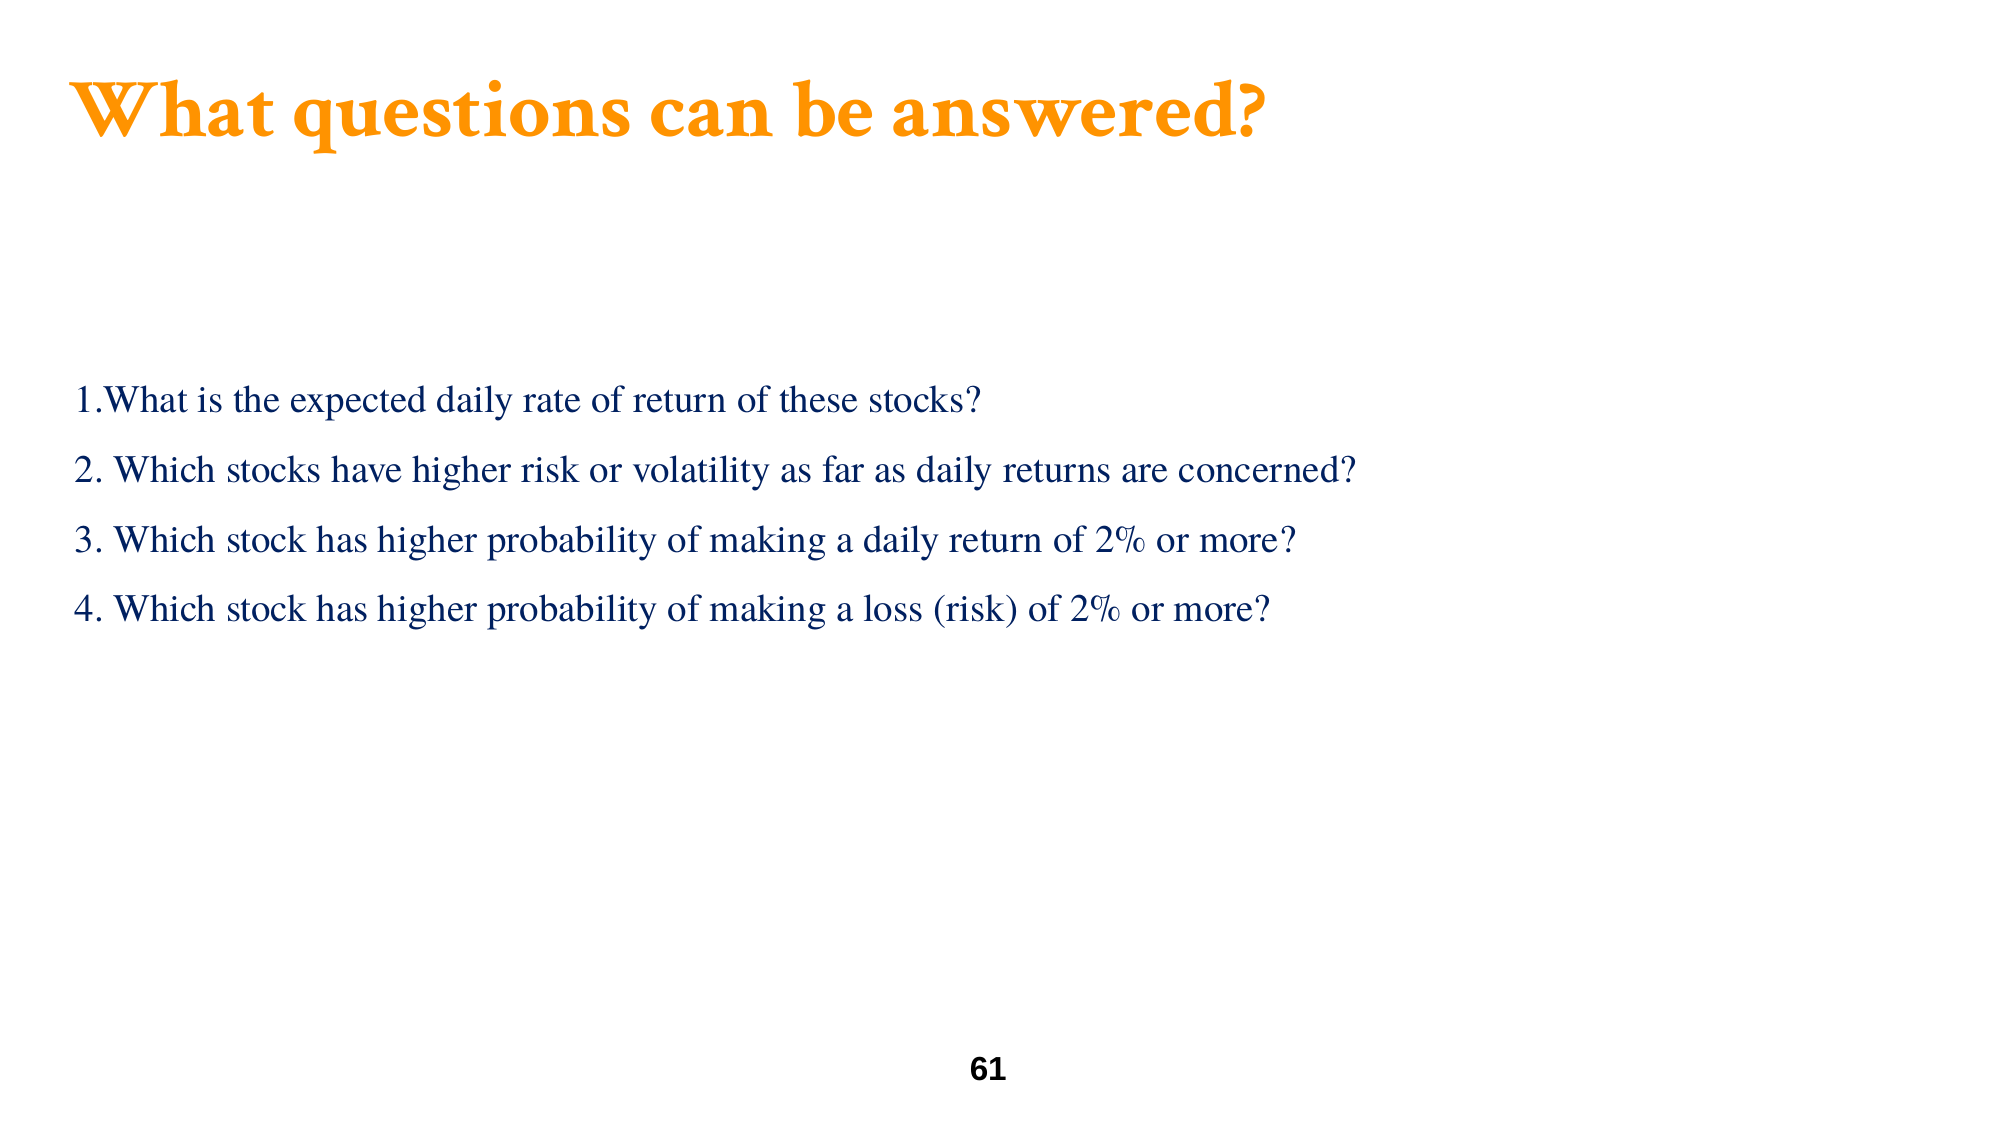

What questions can be answered?
1.What is the expected daily rate of return of these stocks?
2. Which stocks have higher risk or volatility as far as daily returns are concerned?
3. Which stock has higher probability of making a daily return of 2% or more?
4. Which stock has higher probability of making a loss (risk) of 2% or more?